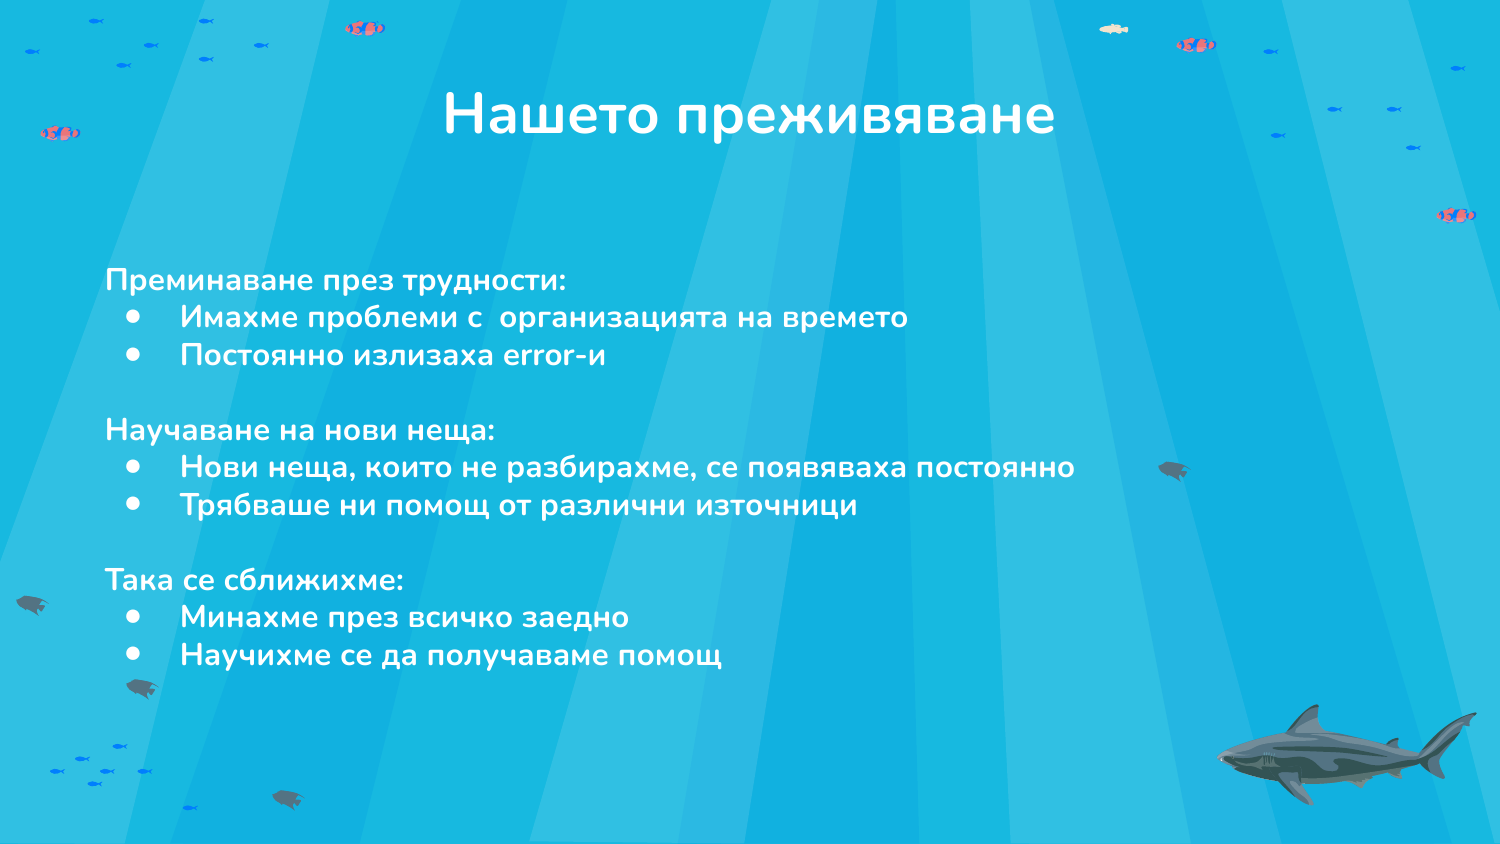

# Нашето преживяване
Преминаване през трудности:
Имахме проблеми с  организацията на времето
Постоянно излизаха еrror-и

Научаване на нови неща:
Нови неща, които не разбирахме, се появяваха постоянно
Трябваше ни помощ от различни източници

Така се сближихме:
Минахме през всичко заедно
Научихме се да получаваме помощ